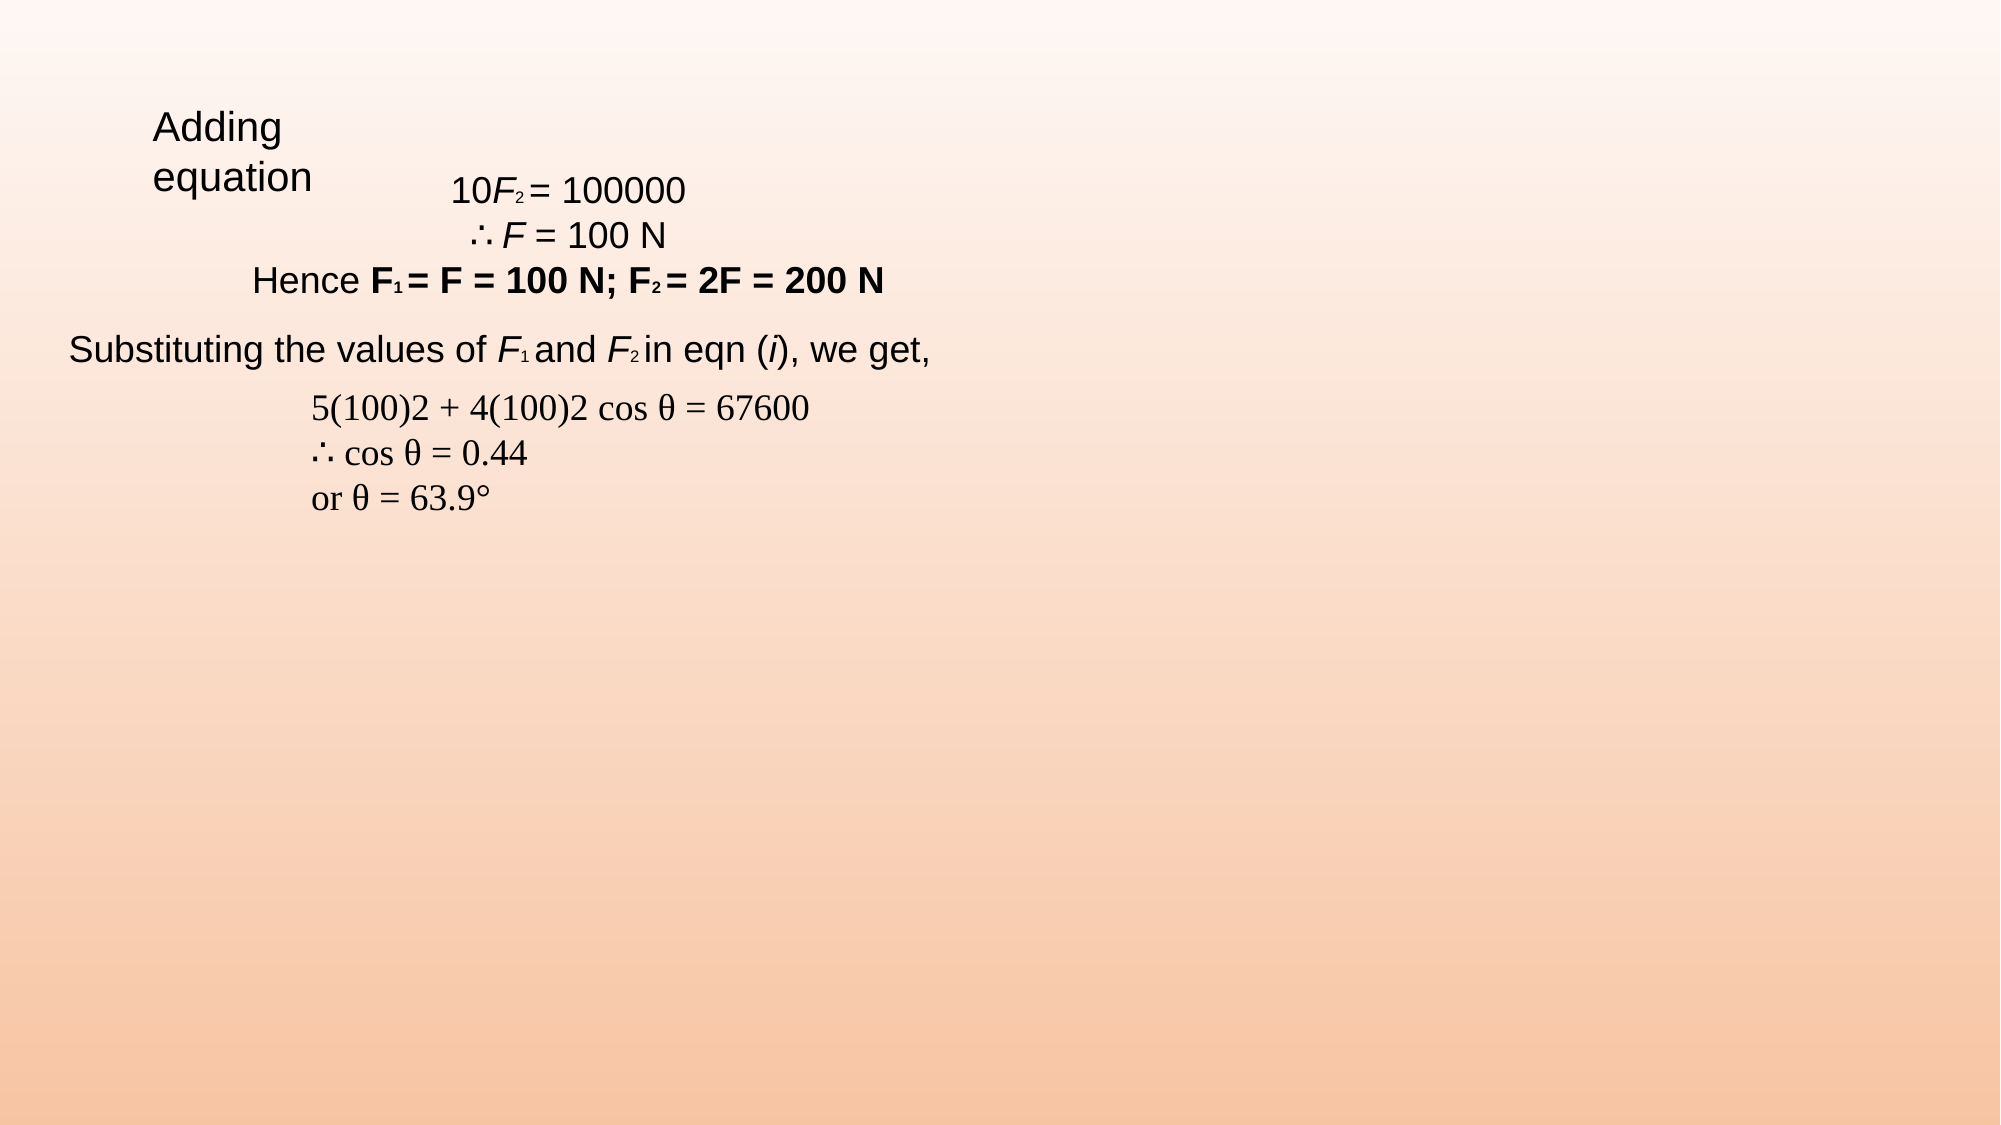

Adding equation
10F2 = 100000
∴ F = 100 N
Hence F1 = F = 100 N; F2 = 2F = 200 N
Substituting the values of F1 and F2 in eqn (i), we get,
5(100)2 + 4(100)2 cos θ = 67600
∴ cos θ = 0.44
or θ = 63.9°